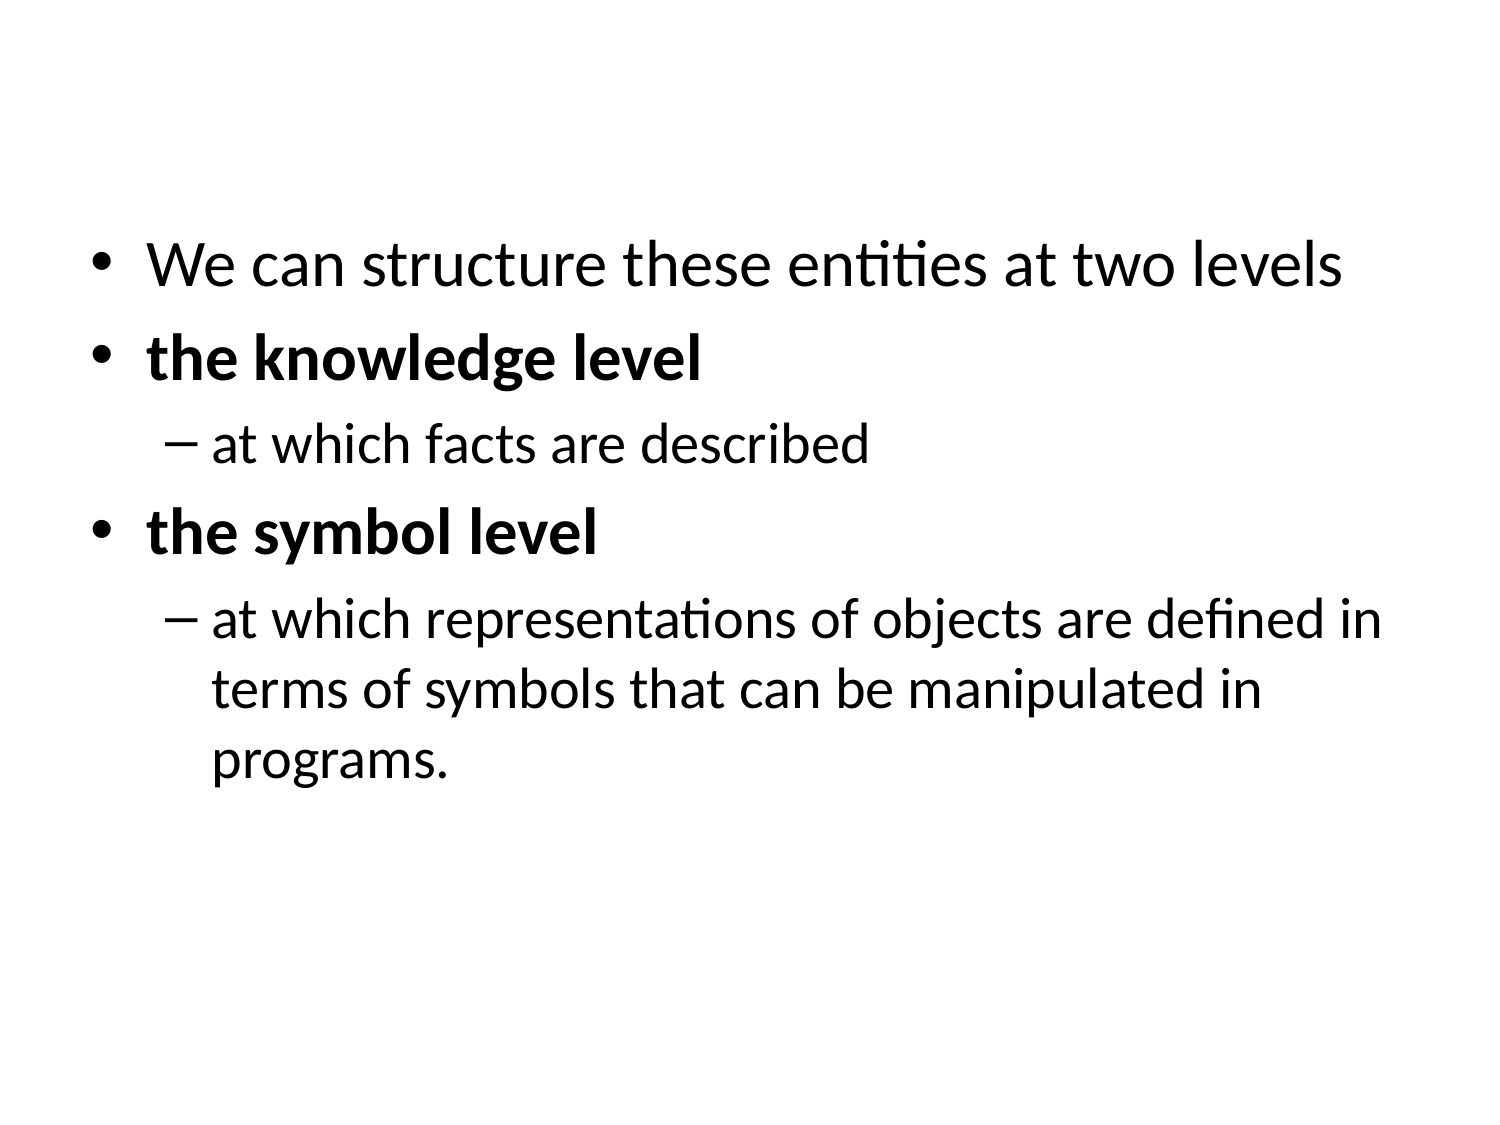

We can structure these entities at two levels
the knowledge level
at which facts are described
the symbol level
at which representations of objects are defined in terms of symbols that can be manipulated in programs.